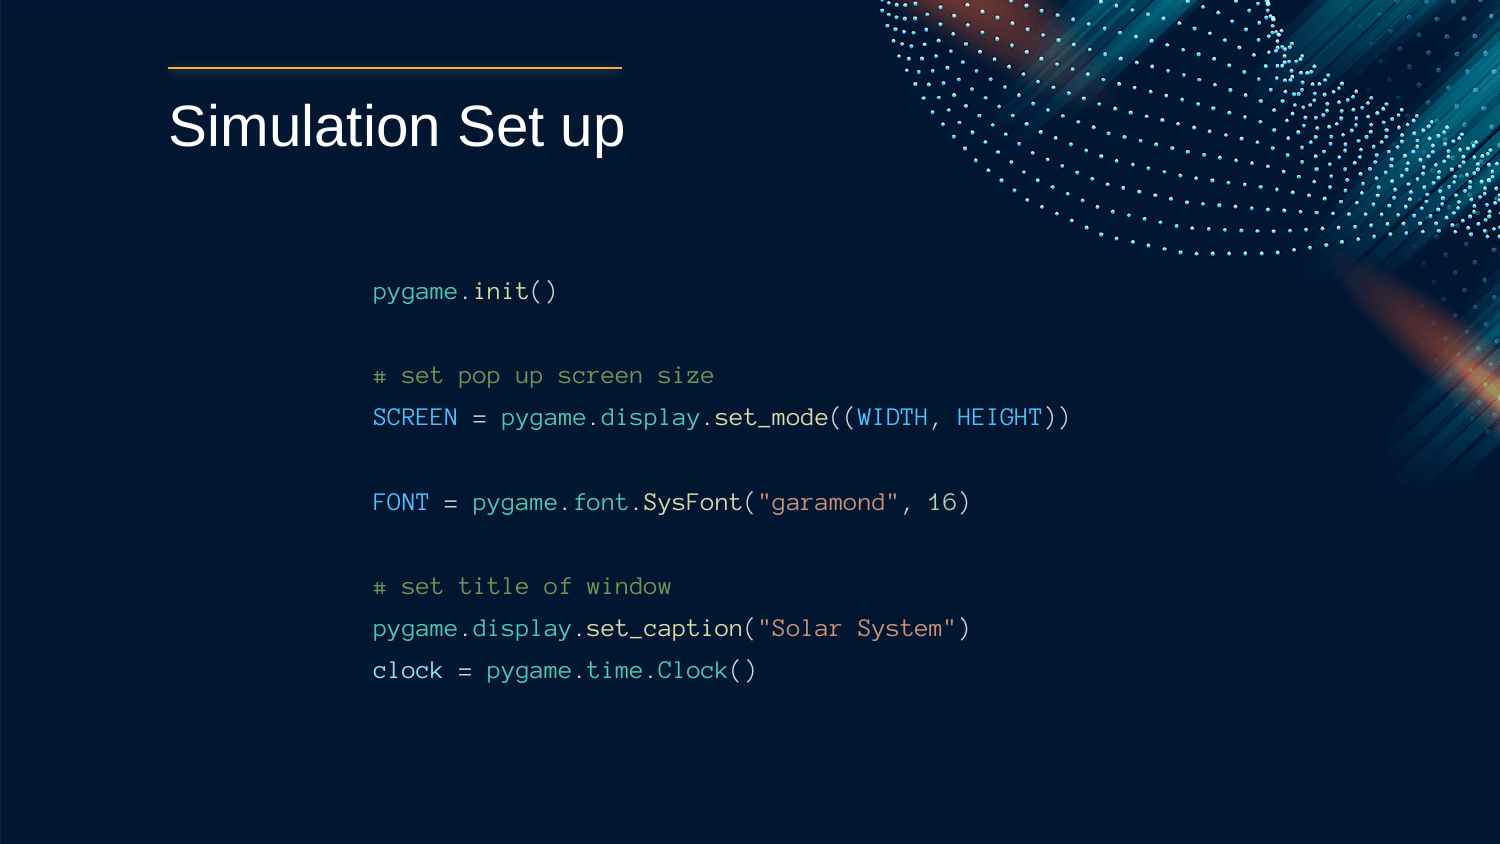

# Simulation Set up
pygame.init()

# set pop up screen size
SCREEN = pygame.display.set_mode((WIDTH, HEIGHT))

FONT = pygame.font.SysFont("garamond", 16)

# set title of window
pygame.display.set_caption("Solar System")
clock = pygame.time.Clock()